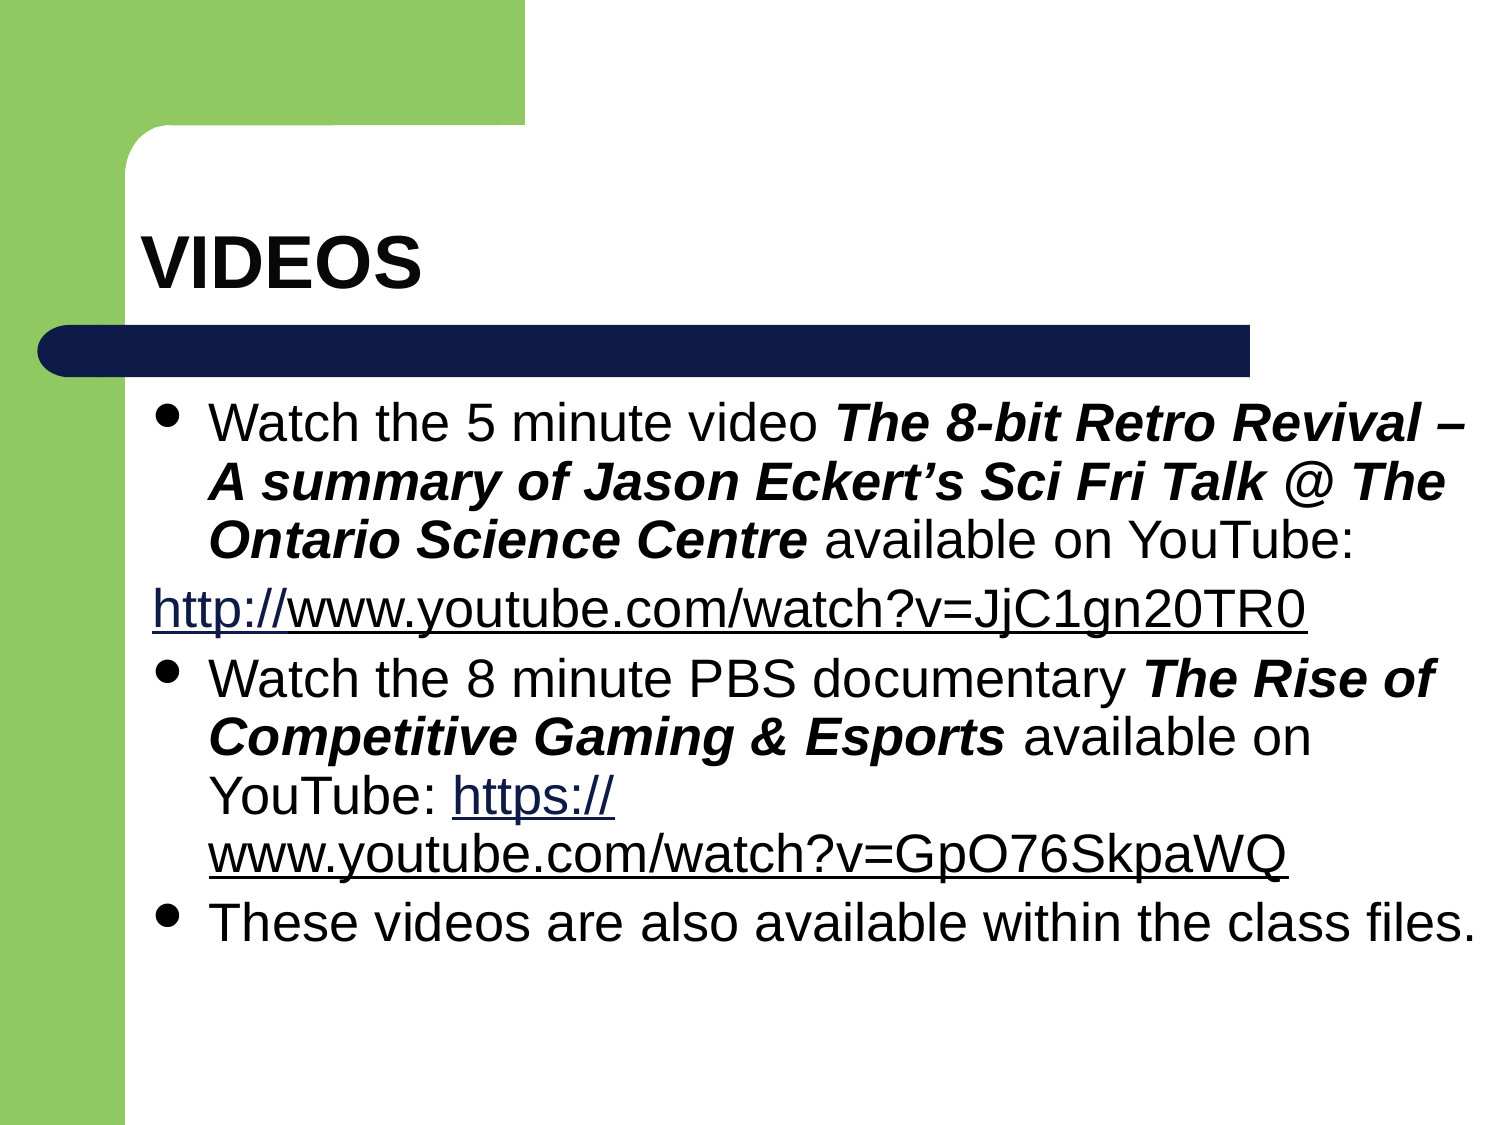

# VIDEOS
Watch the 5 minute video The 8-bit Retro Revival – A summary of Jason Eckert’s Sci Fri Talk @ The Ontario Science Centre available on YouTube:
http://www.youtube.com/watch?v=JjC1gn20TR0
Watch the 8 minute PBS documentary The Rise of Competitive Gaming & Esports available on YouTube: https://www.youtube.com/watch?v=GpO76SkpaWQ
These videos are also available within the class files.